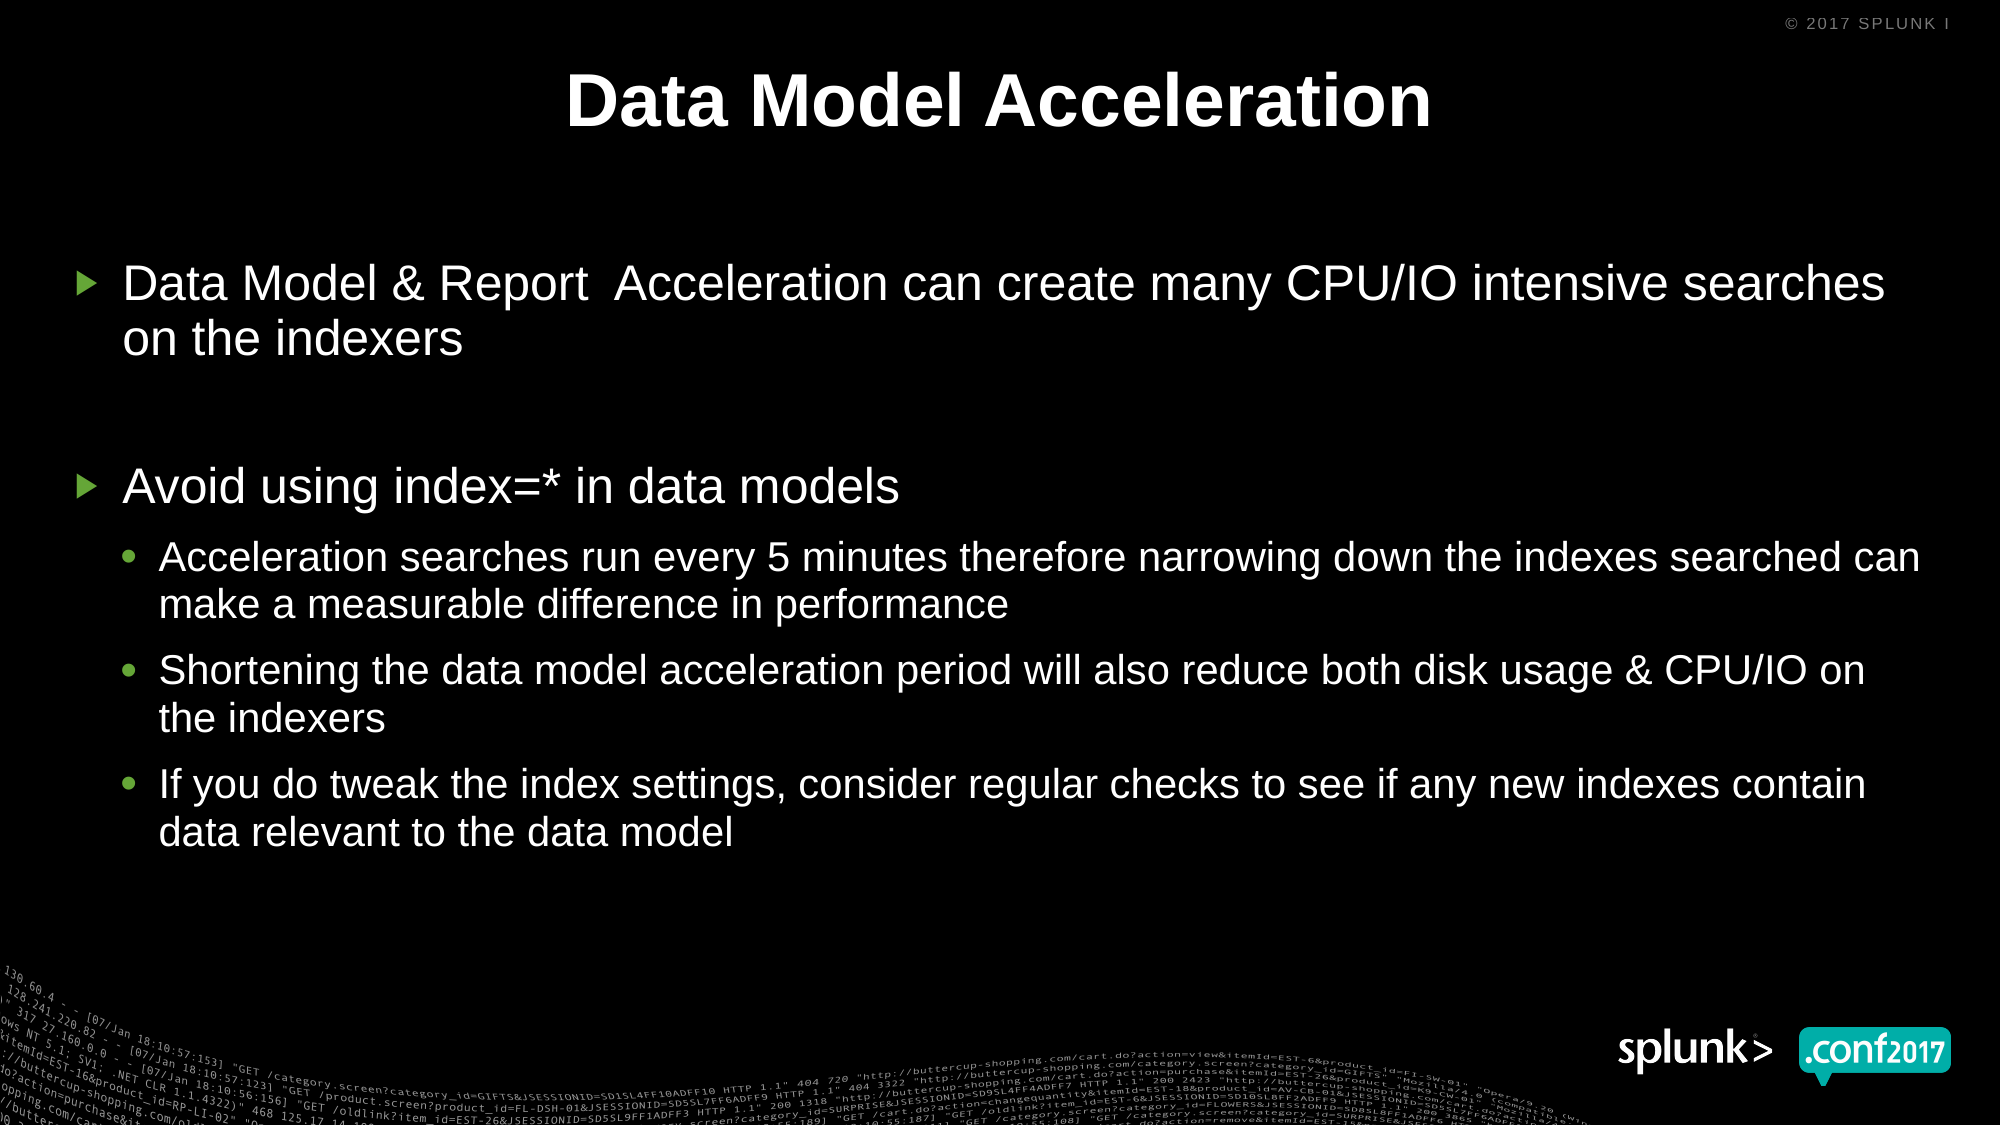

# Data Model Acceleration
Data Model & Report  Acceleration can create many CPU/IO intensive searches on the indexers

Avoid using index=* in data models
Acceleration searches run every 5 minutes therefore narrowing down the indexes searched can make a measurable difference in performance
Shortening the data model acceleration period will also reduce both disk usage & CPU/IO on the indexers
If you do tweak the index settings, consider regular checks to see if any new indexes contain data relevant to the data model